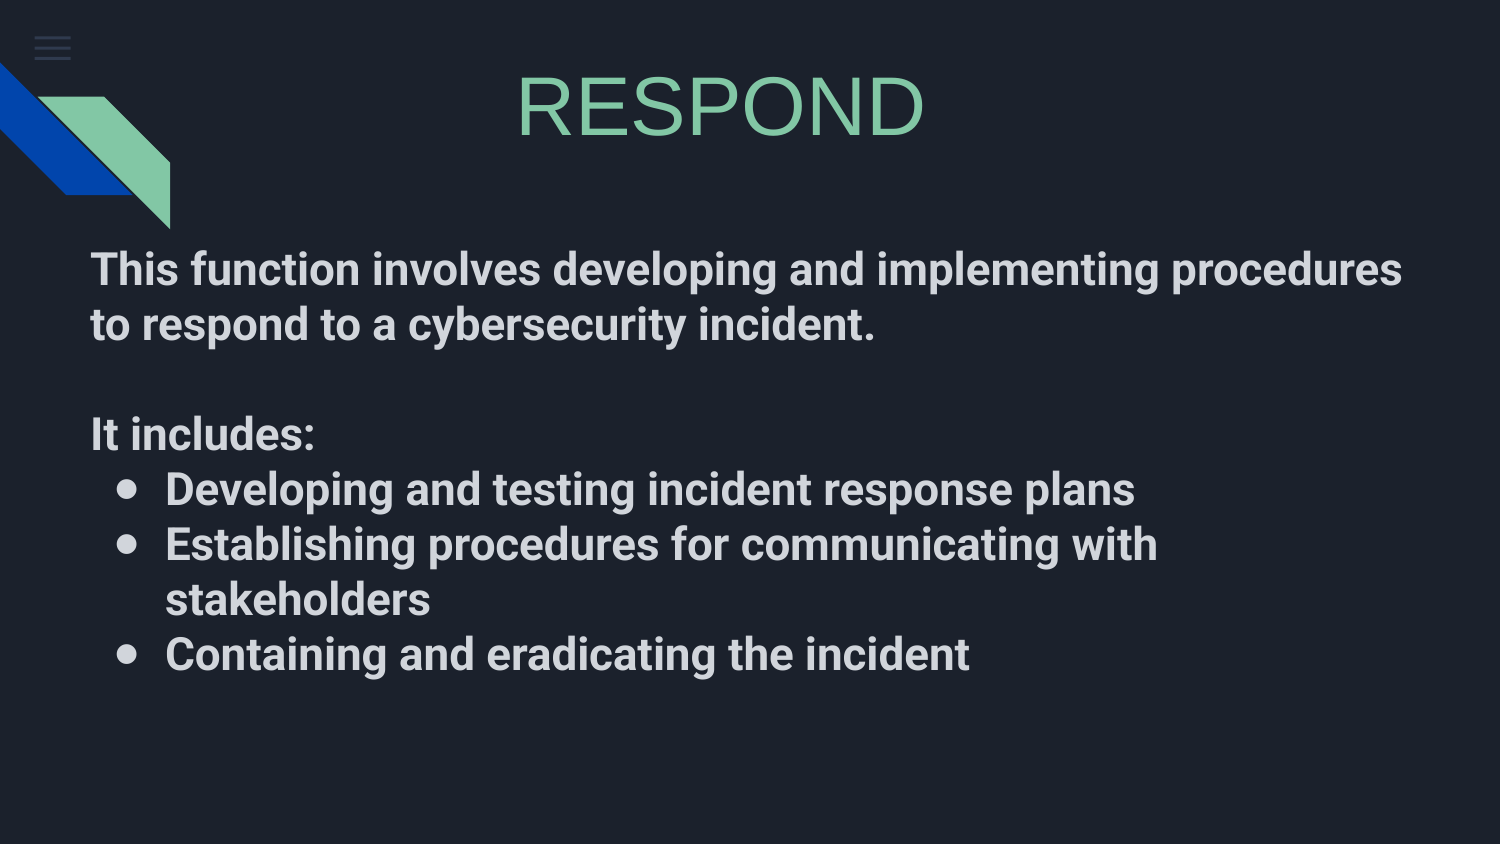

RESPOND
This function involves developing and implementing procedures to respond to a cybersecurity incident.

It includes:
Developing and testing incident response plans
Establishing procedures for communicating with stakeholders
Containing and eradicating the incident